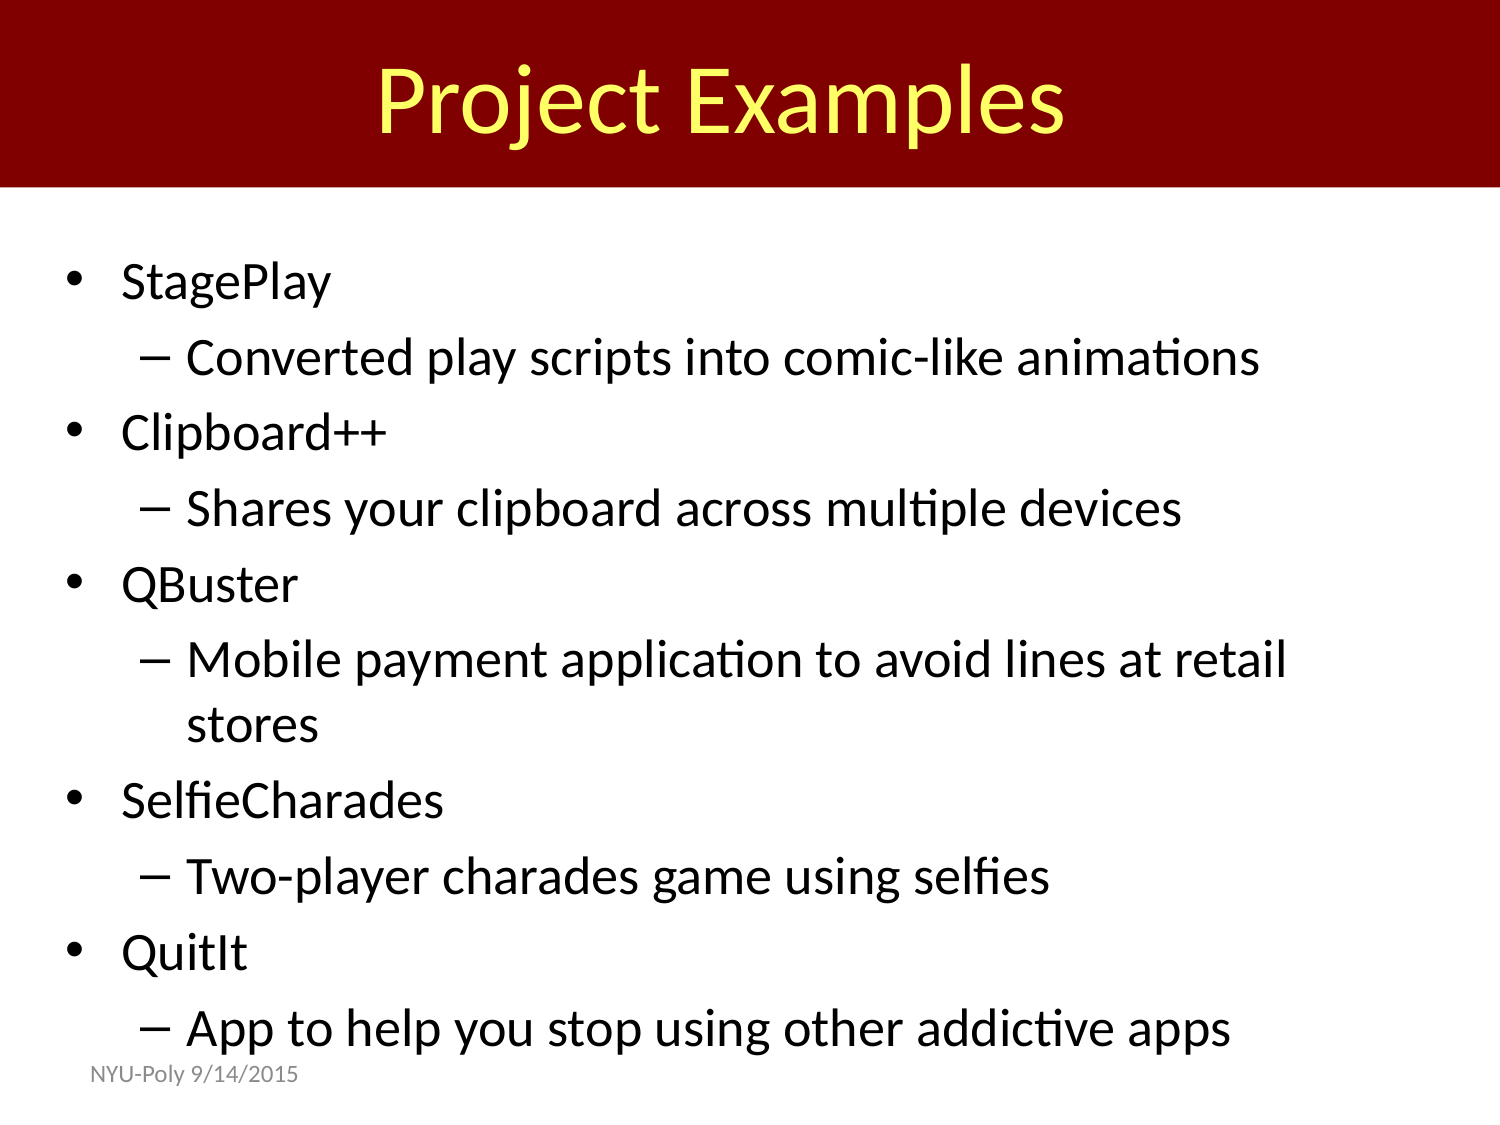

Project Examples
StagePlay
Converted play scripts into comic-like animations
Clipboard++
Shares your clipboard across multiple devices
QBuster
Mobile payment application to avoid lines at retail stores
SelfieCharades
Two-player charades game using selfies
QuitIt
App to help you stop using other addictive apps
NYU-Poly 9/14/2015